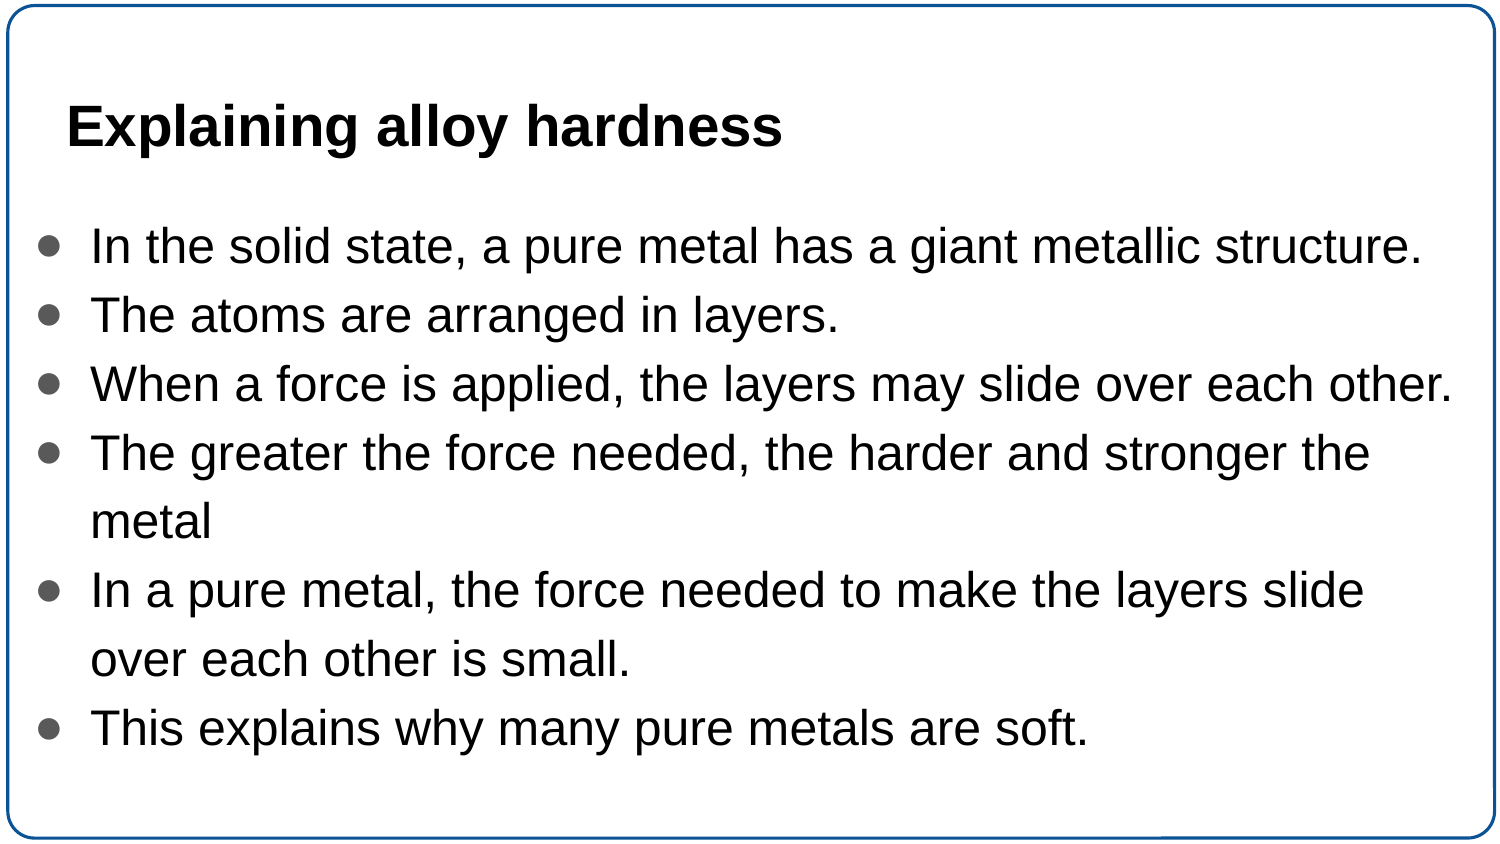

# Explaining alloy hardness
In the solid state, a pure metal has a giant metallic structure.
The atoms are arranged in layers.
When a force is applied, the layers may slide over each other.
The greater the force needed, the harder and stronger the metal
In a pure metal, the force needed to make the layers slide over each other is small.
This explains why many pure metals are soft.